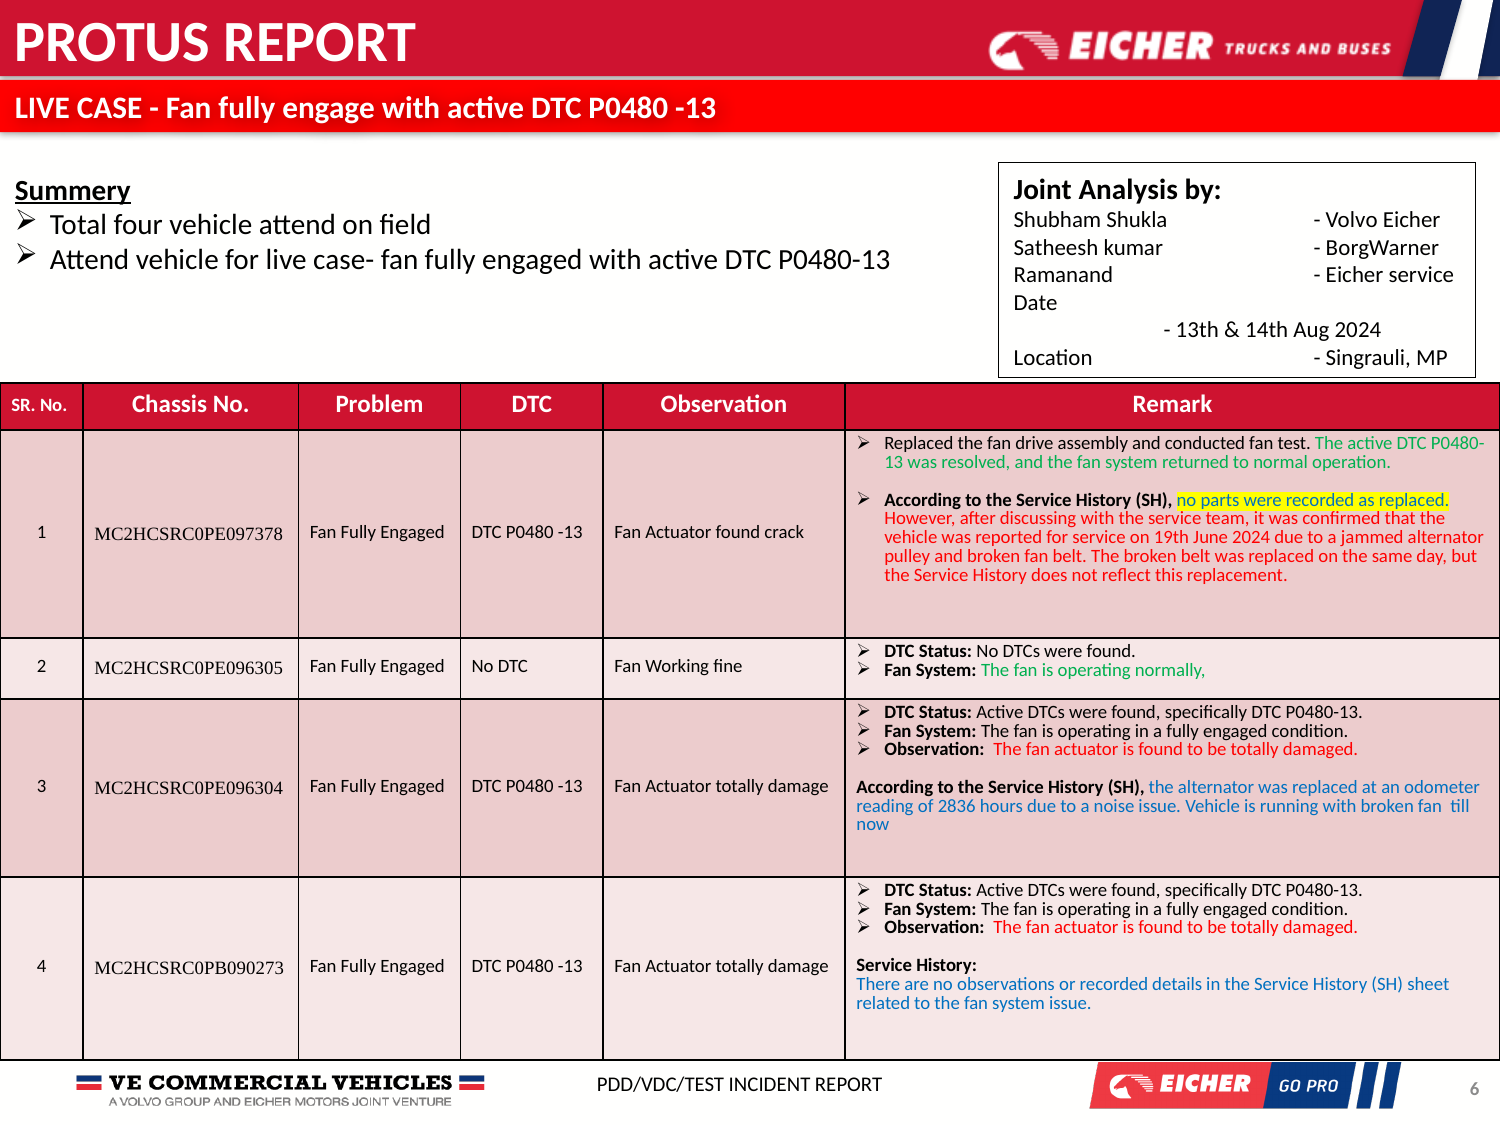

LIVE CASE - Fan fully engage with active DTC P0480 -13
Joint Analysis by:
Shubham Shukla	- Volvo Eicher
Satheesh kumar  	- BorgWarner
Ramanand		- Eicher service
Date 			- 13th & 14th Aug 2024
Location 		- Singrauli, MP
Summery
Total four vehicle attend on field
Attend vehicle for live case- fan fully engaged with active DTC P0480-13
| SR. No. | Chassis No. | Problem | DTC | Observation | Remark |
| --- | --- | --- | --- | --- | --- |
| 1 | MC2HCSRC0PE097378 | Fan Fully Engaged | DTC P0480 -13 | Fan Actuator found crack | Replaced the fan drive assembly and conducted fan test. The active DTC P0480-13 was resolved, and the fan system returned to normal operation. According to the Service History (SH), no parts were recorded as replaced. However, after discussing with the service team, it was confirmed that the vehicle was reported for service on 19th June 2024 due to a jammed alternator pulley and broken fan belt. The broken belt was replaced on the same day, but the Service History does not reflect this replacement. |
| 2 | MC2HCSRC0PE096305 | Fan Fully Engaged | No DTC | Fan Working fine | DTC Status: No DTCs were found. Fan System: The fan is operating normally, |
| 3 | MC2HCSRC0PE096304 | Fan Fully Engaged | DTC P0480 -13 | Fan Actuator totally damage | DTC Status: Active DTCs were found, specifically DTC P0480-13. Fan System: The fan is operating in a fully engaged condition. Observation: The fan actuator is found to be totally damaged. According to the Service History (SH), the alternator was replaced at an odometer reading of 2836 hours due to a noise issue. Vehicle is running with broken fan till now |
| 4 | MC2HCSRC0PB090273 | Fan Fully Engaged | DTC P0480 -13 | Fan Actuator totally damage | DTC Status: Active DTCs were found, specifically DTC P0480-13. Fan System: The fan is operating in a fully engaged condition. Observation: The fan actuator is found to be totally damaged. Service History: There are no observations or recorded details in the Service History (SH) sheet related to the fan system issue. |